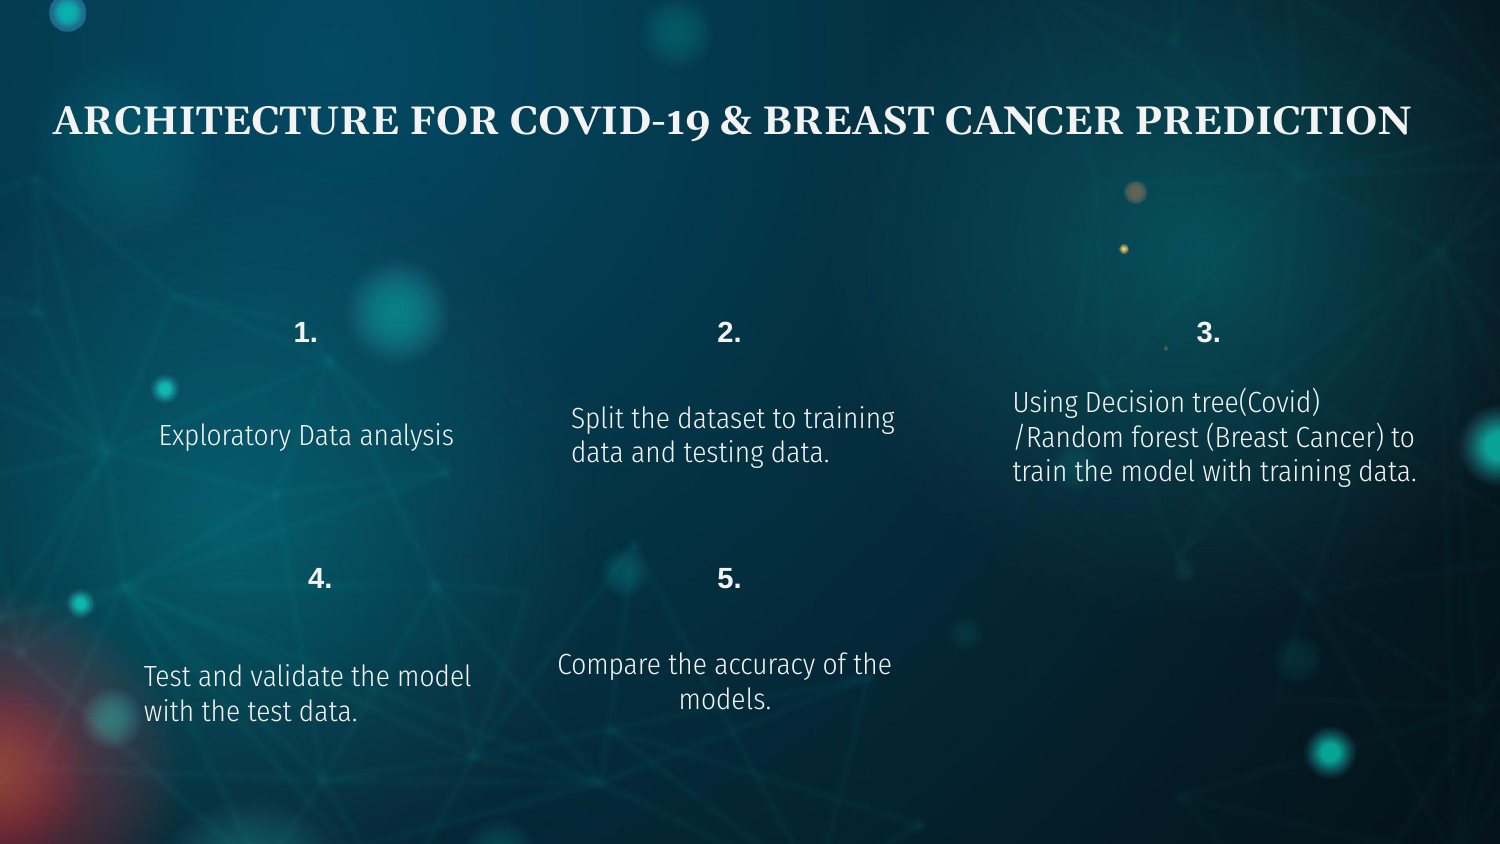

ARCHITECTURE FOR COVID-19 & BREAST CANCER PREDICTION
3.
# 1.
2.
Using Decision tree(Covid) /Random forest (Breast Cancer) to train the model with training data.
Exploratory Data analysis
Split the dataset to training data and testing data.
4.
5.
Test and validate the model with the test data.
Compare the accuracy of the models.